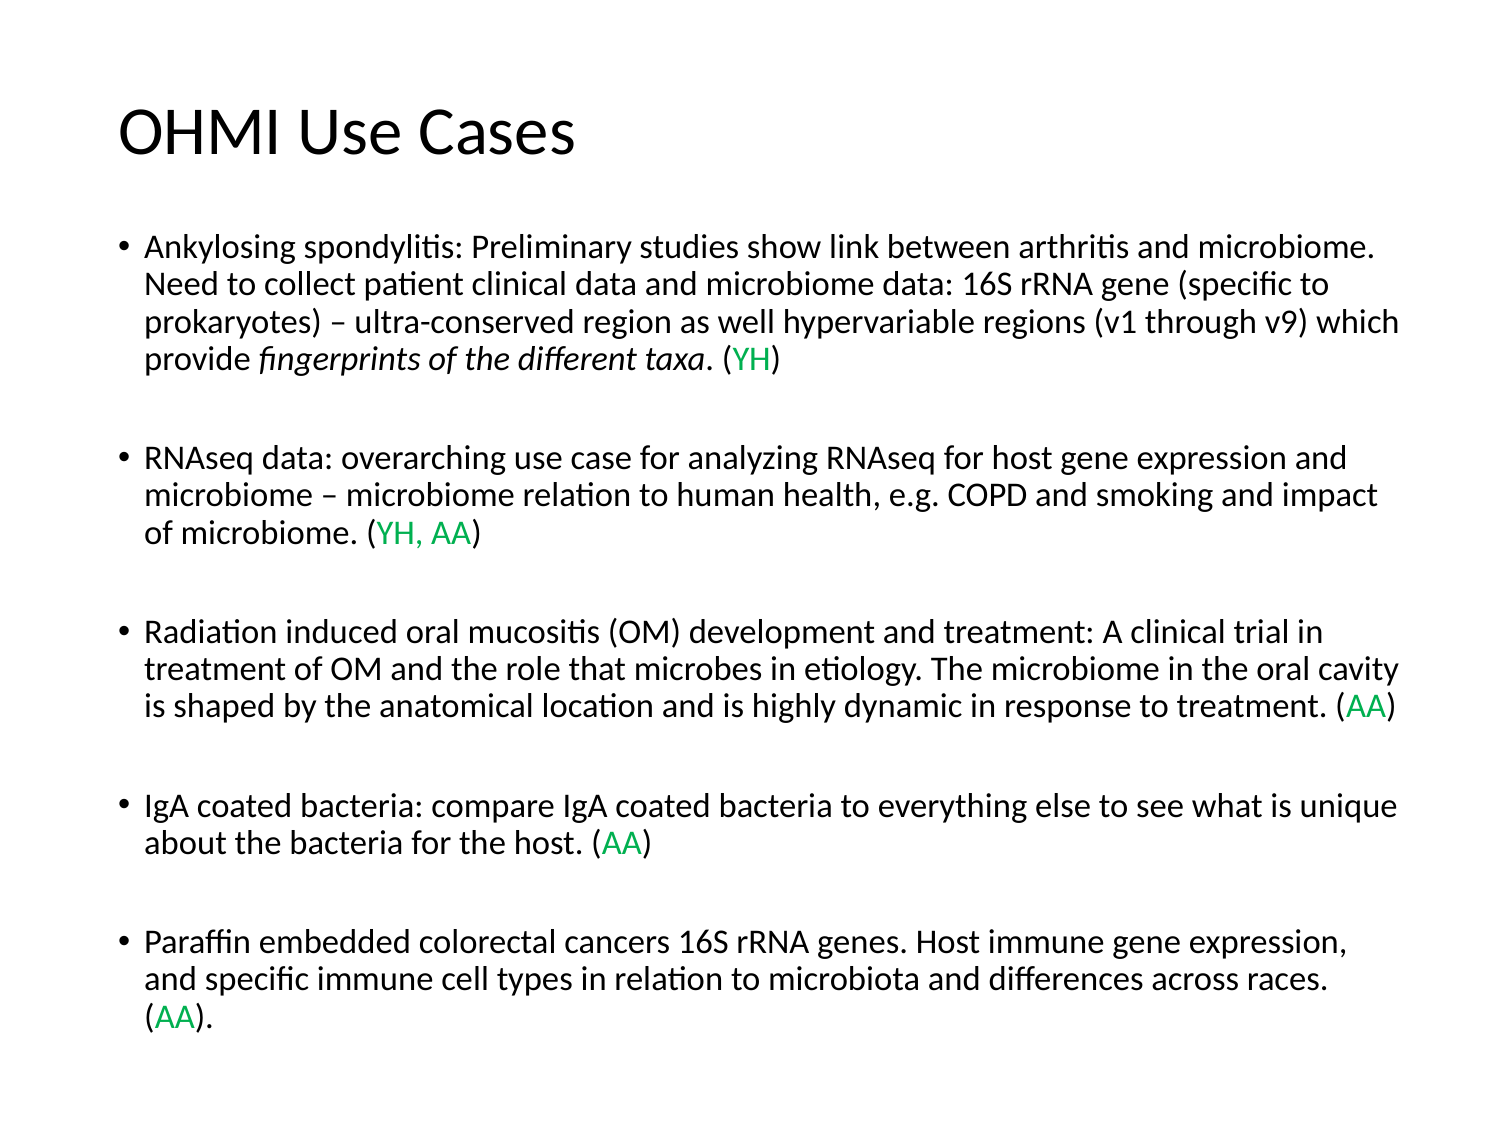

# OHMI Use Cases
Ankylosing spondylitis: Preliminary studies show link between arthritis and microbiome. Need to collect patient clinical data and microbiome data: 16S rRNA gene (specific to prokaryotes) – ultra-conserved region as well hypervariable regions (v1 through v9) which provide fingerprints of the different taxa. (YH)

RNAseq data: overarching use case for analyzing RNAseq for host gene expression and microbiome – microbiome relation to human health, e.g. COPD and smoking and impact of microbiome. (YH, AA)

Radiation induced oral mucositis (OM) development and treatment: A clinical trial in treatment of OM and the role that microbes in etiology. The microbiome in the oral cavity is shaped by the anatomical location and is highly dynamic in response to treatment. (AA)

IgA coated bacteria: compare IgA coated bacteria to everything else to see what is unique about the bacteria for the host. (AA)

Paraffin embedded colorectal cancers 16S rRNA genes. Host immune gene expression, and specific immune cell types in relation to microbiota and differences across races. (AA).